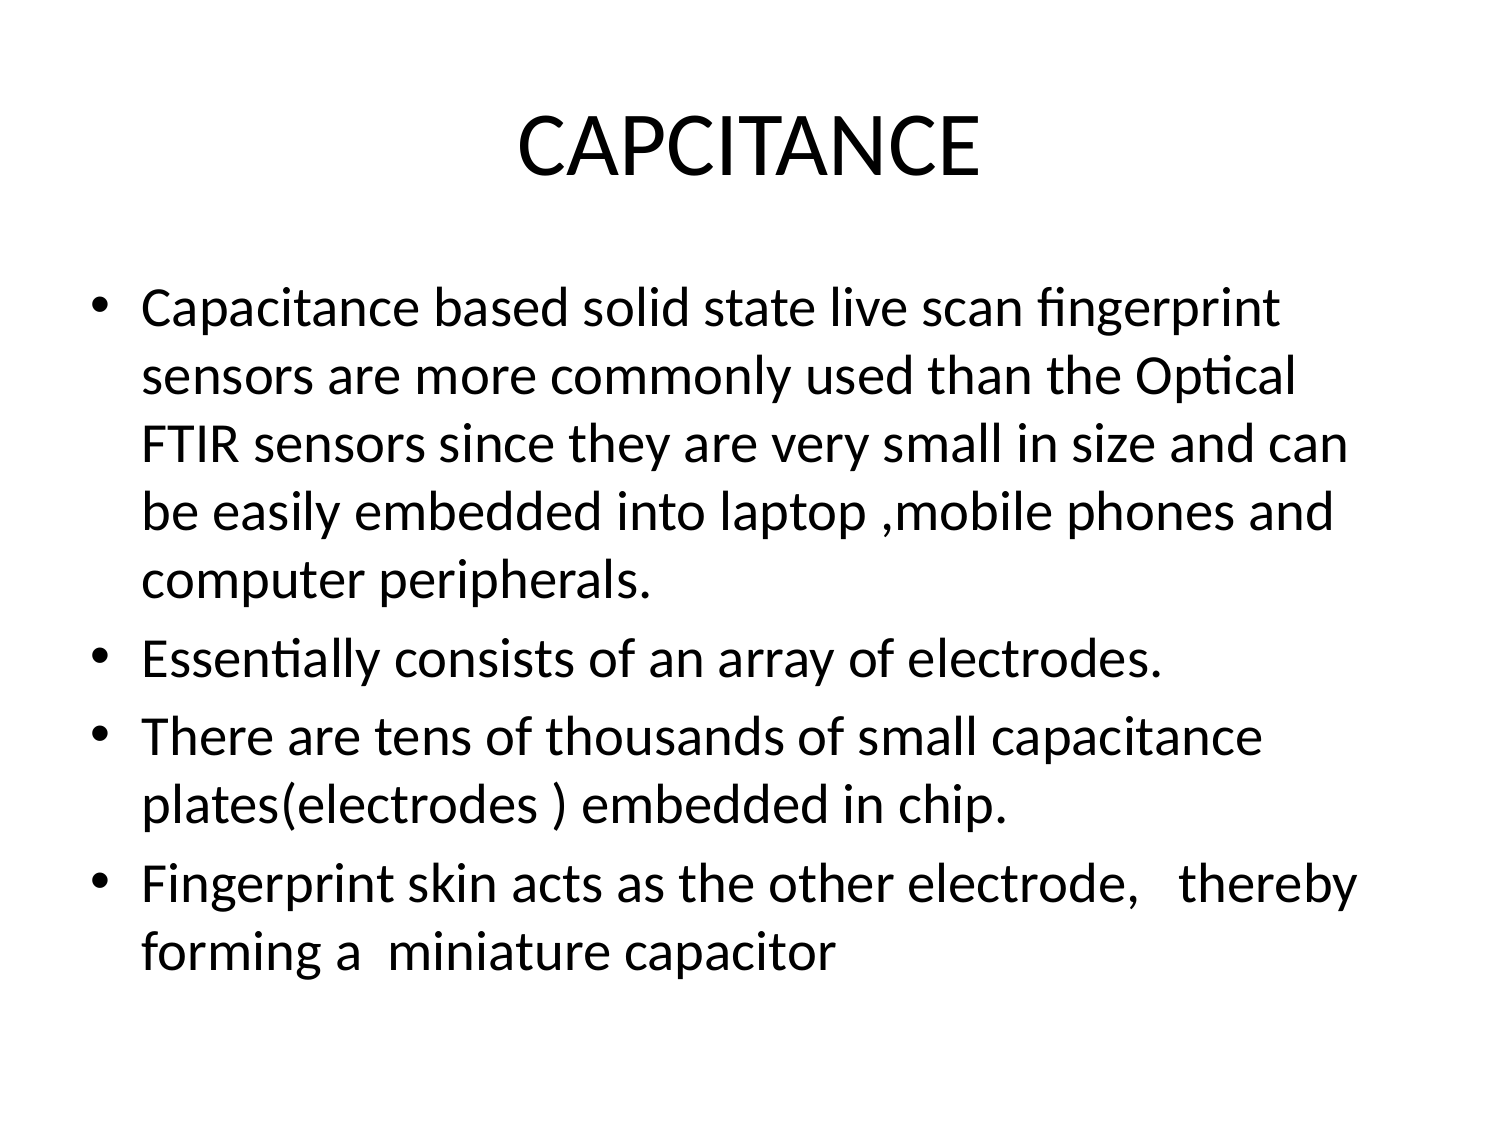

# CAPCITANCE
Capacitance based solid state live scan fingerprint sensors are more commonly used than the Optical FTIR sensors since they are very small in size and can be easily embedded into laptop ,mobile phones and computer peripherals.
Essentially consists of an array of electrodes.
There are tens of thousands of small capacitance plates(electrodes ) embedded in chip.
Fingerprint skin acts as the other electrode,   thereby forming a  miniature capacitor